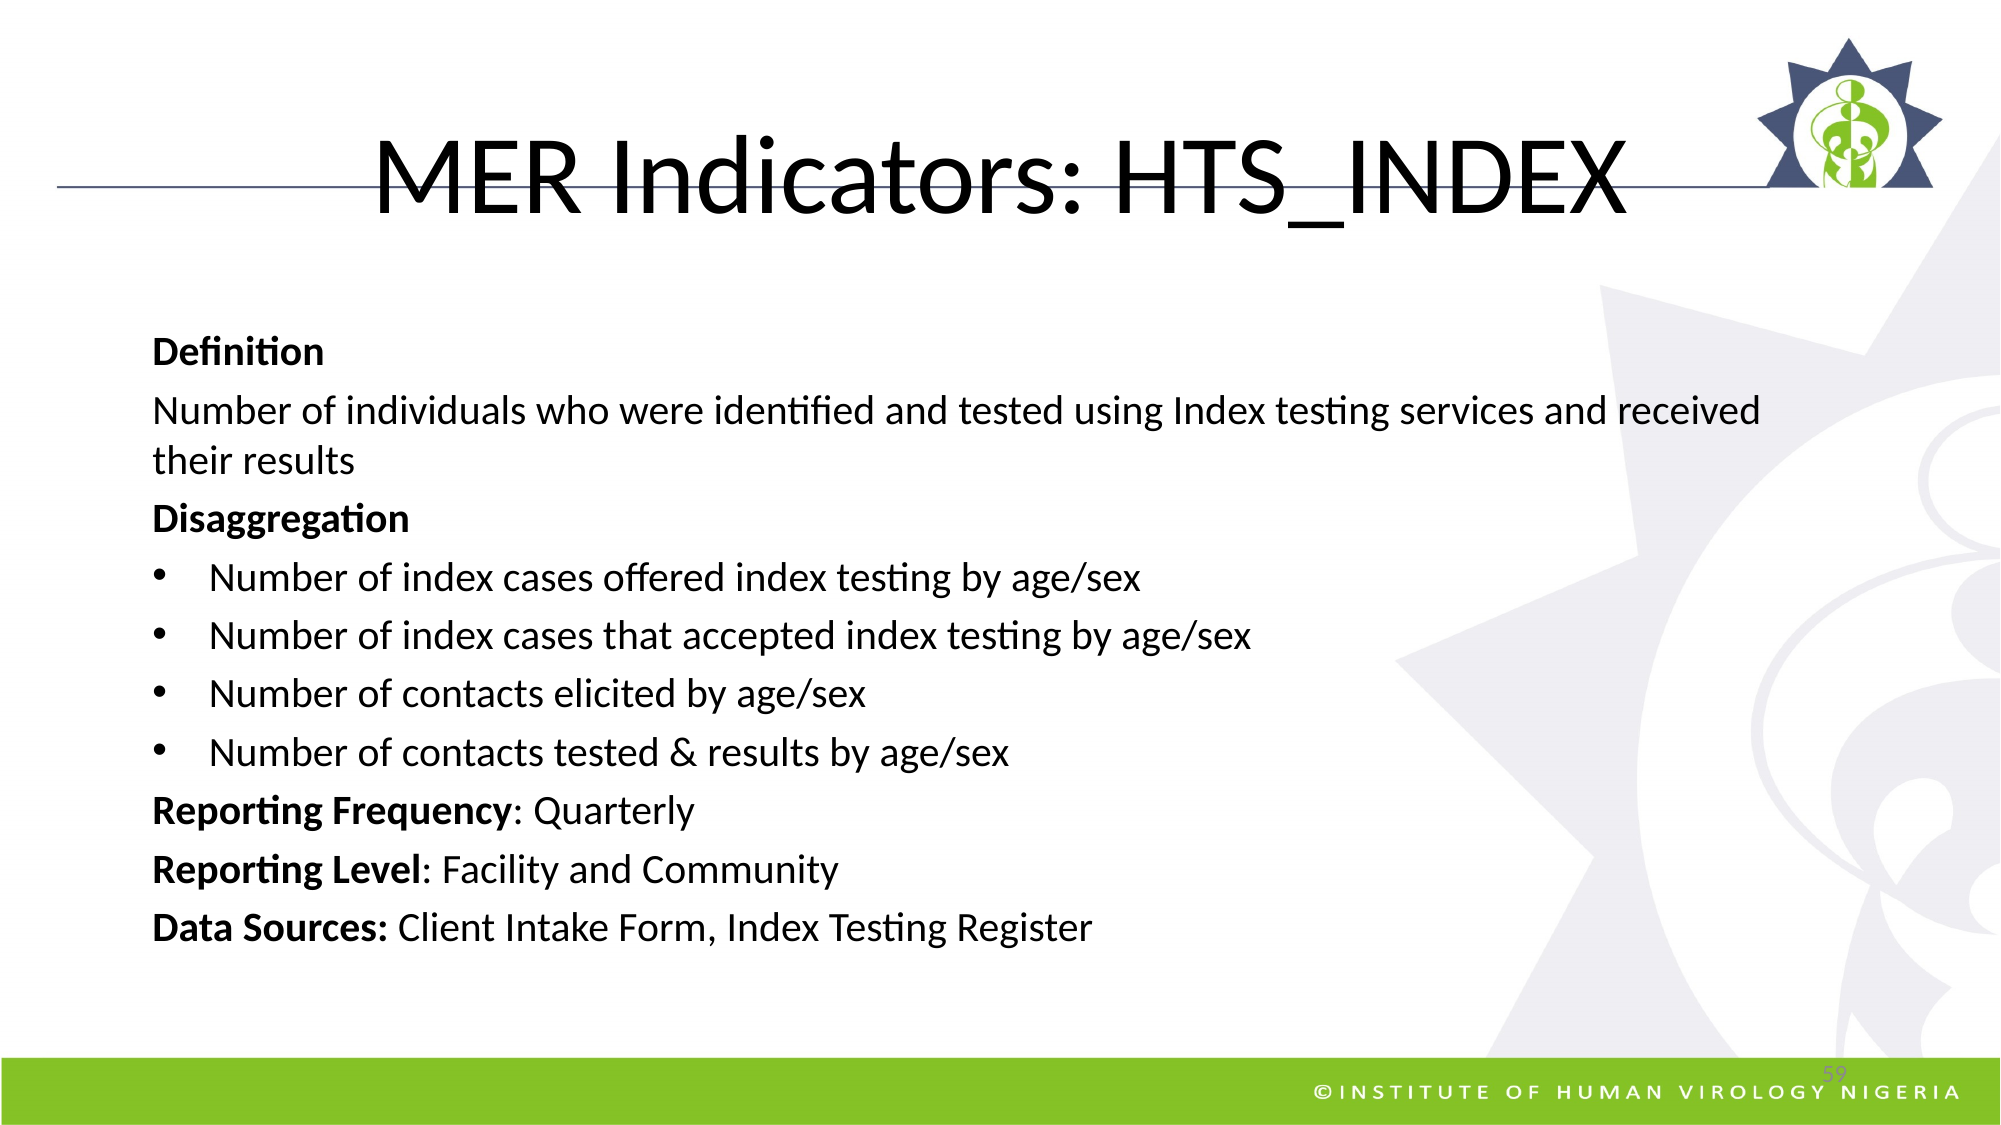

# MER Indicators: HTS_INDEX
Definition
Number of individuals who were identified and tested using Index testing services and received their results
Disaggregation
Number of index cases offered index testing by age/sex
Number of index cases that accepted index testing by age/sex
Number of contacts elicited by age/sex
Number of contacts tested & results by age/sex
Reporting Frequency: Quarterly
Reporting Level: Facility and Community
Data Sources: Client Intake Form, Index Testing Register
59